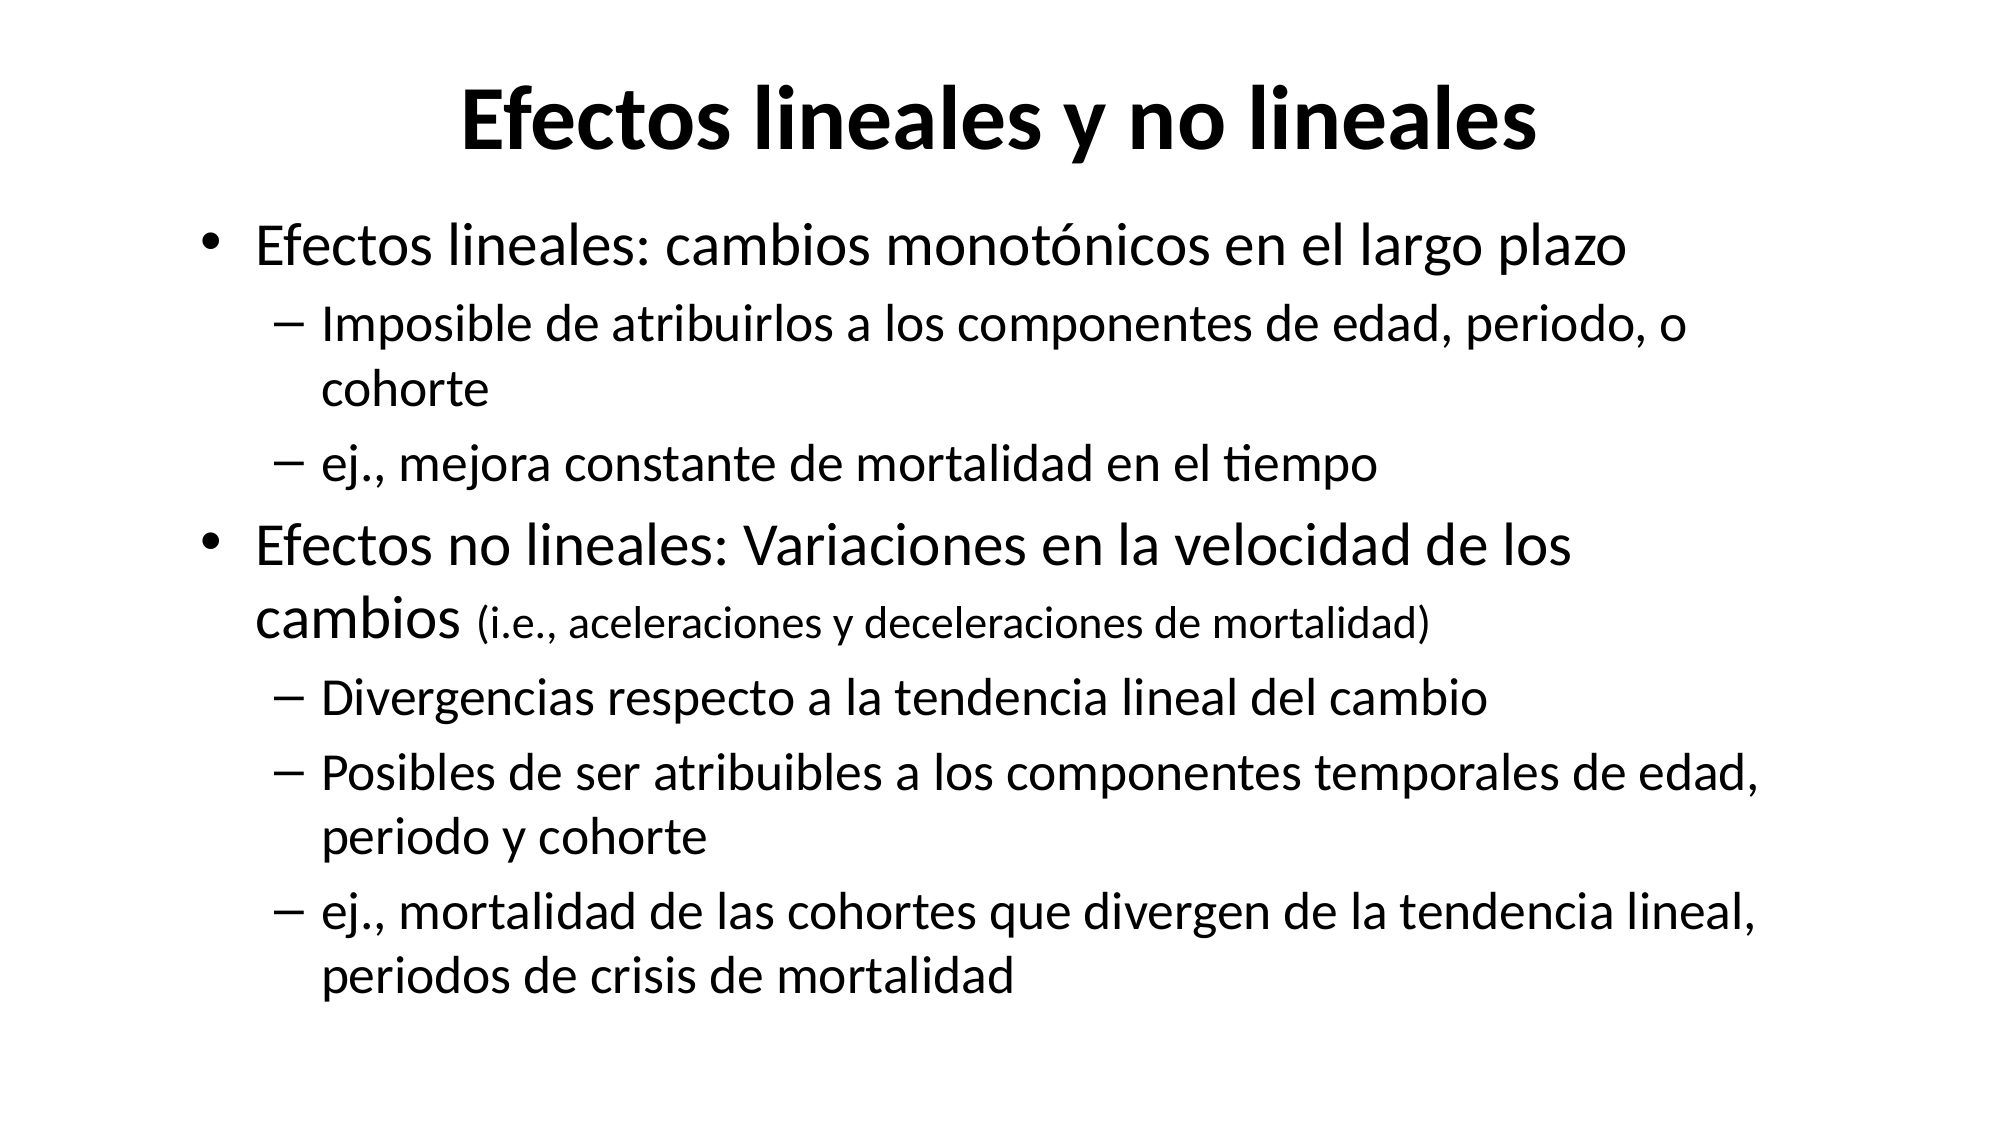

# Efectos lineales y no lineales
Efectos lineales: cambios monotónicos en el largo plazo
Imposible de atribuirlos a los componentes de edad, periodo, o cohorte
ej., mejora constante de mortalidad en el tiempo
Efectos no lineales: Variaciones en la velocidad de los cambios (i.e., aceleraciones y deceleraciones de mortalidad)
Divergencias respecto a la tendencia lineal del cambio
Posibles de ser atribuibles a los componentes temporales de edad, periodo y cohorte
ej., mortalidad de las cohortes que divergen de la tendencia lineal, periodos de crisis de mortalidad